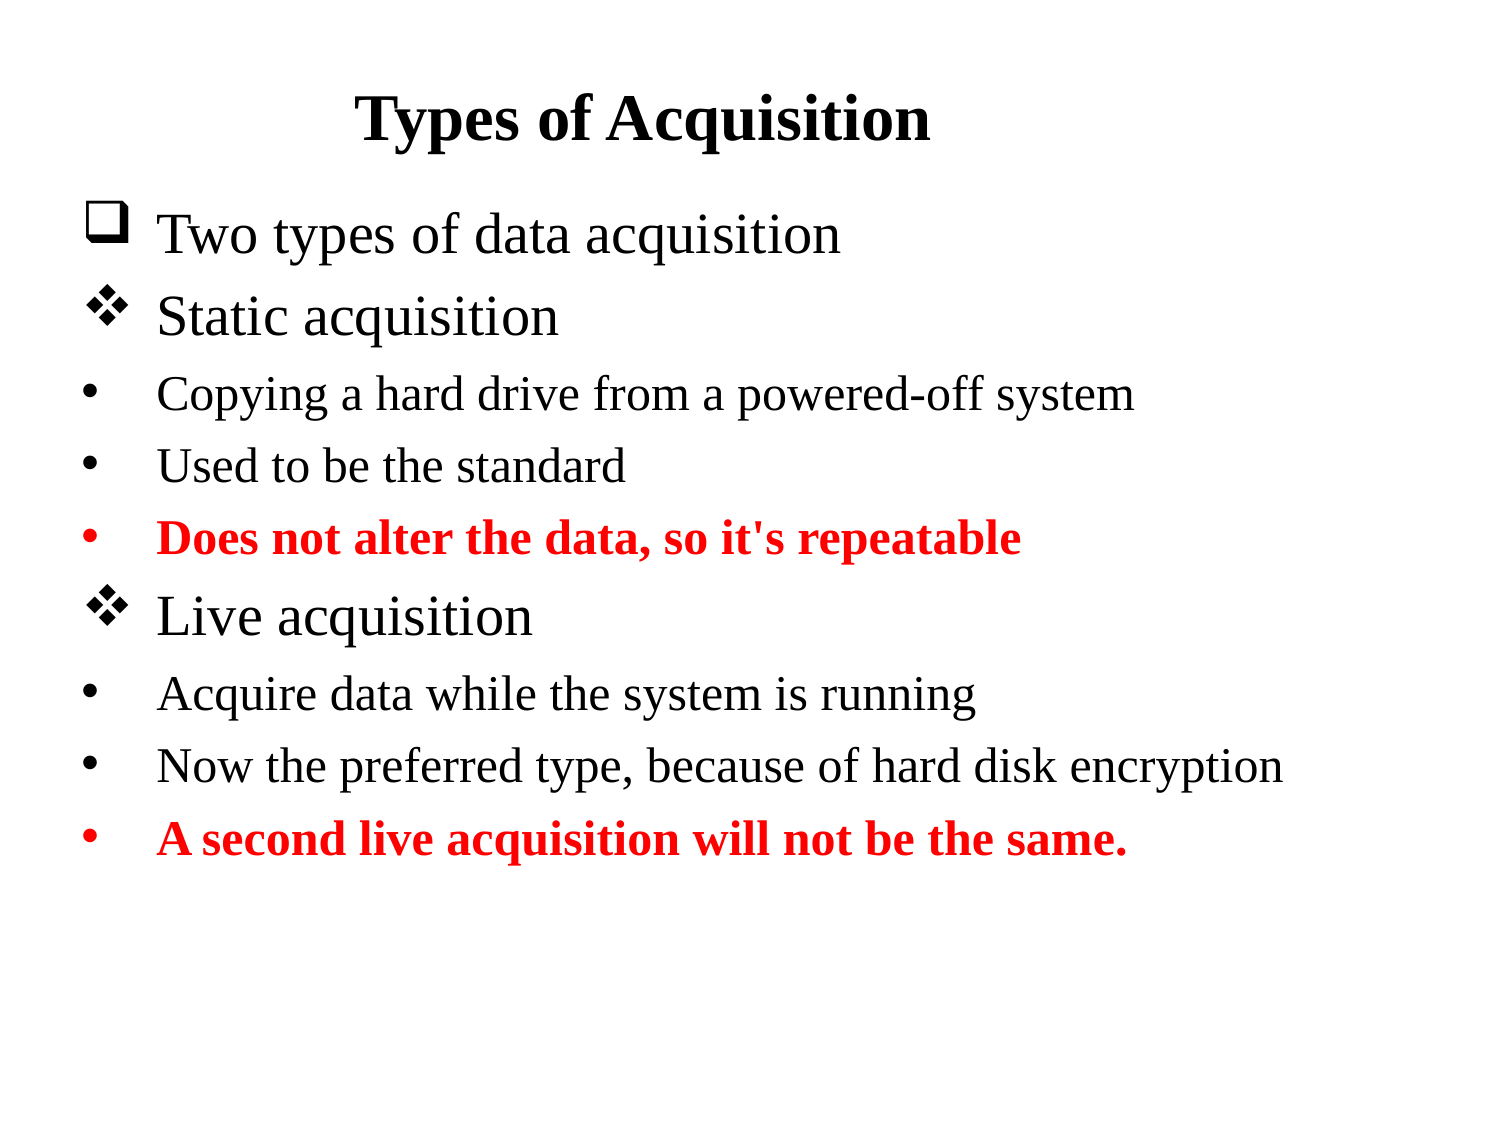

Types of Acquisition
Two types of data acquisition
Static acquisition
Copying a hard drive from a powered-off system
Used to be the standard
Does not alter the data, so it's repeatable
Live acquisition
Acquire data while the system is running
Now the preferred type, because of hard disk encryption
A second live acquisition will not be the same.
10